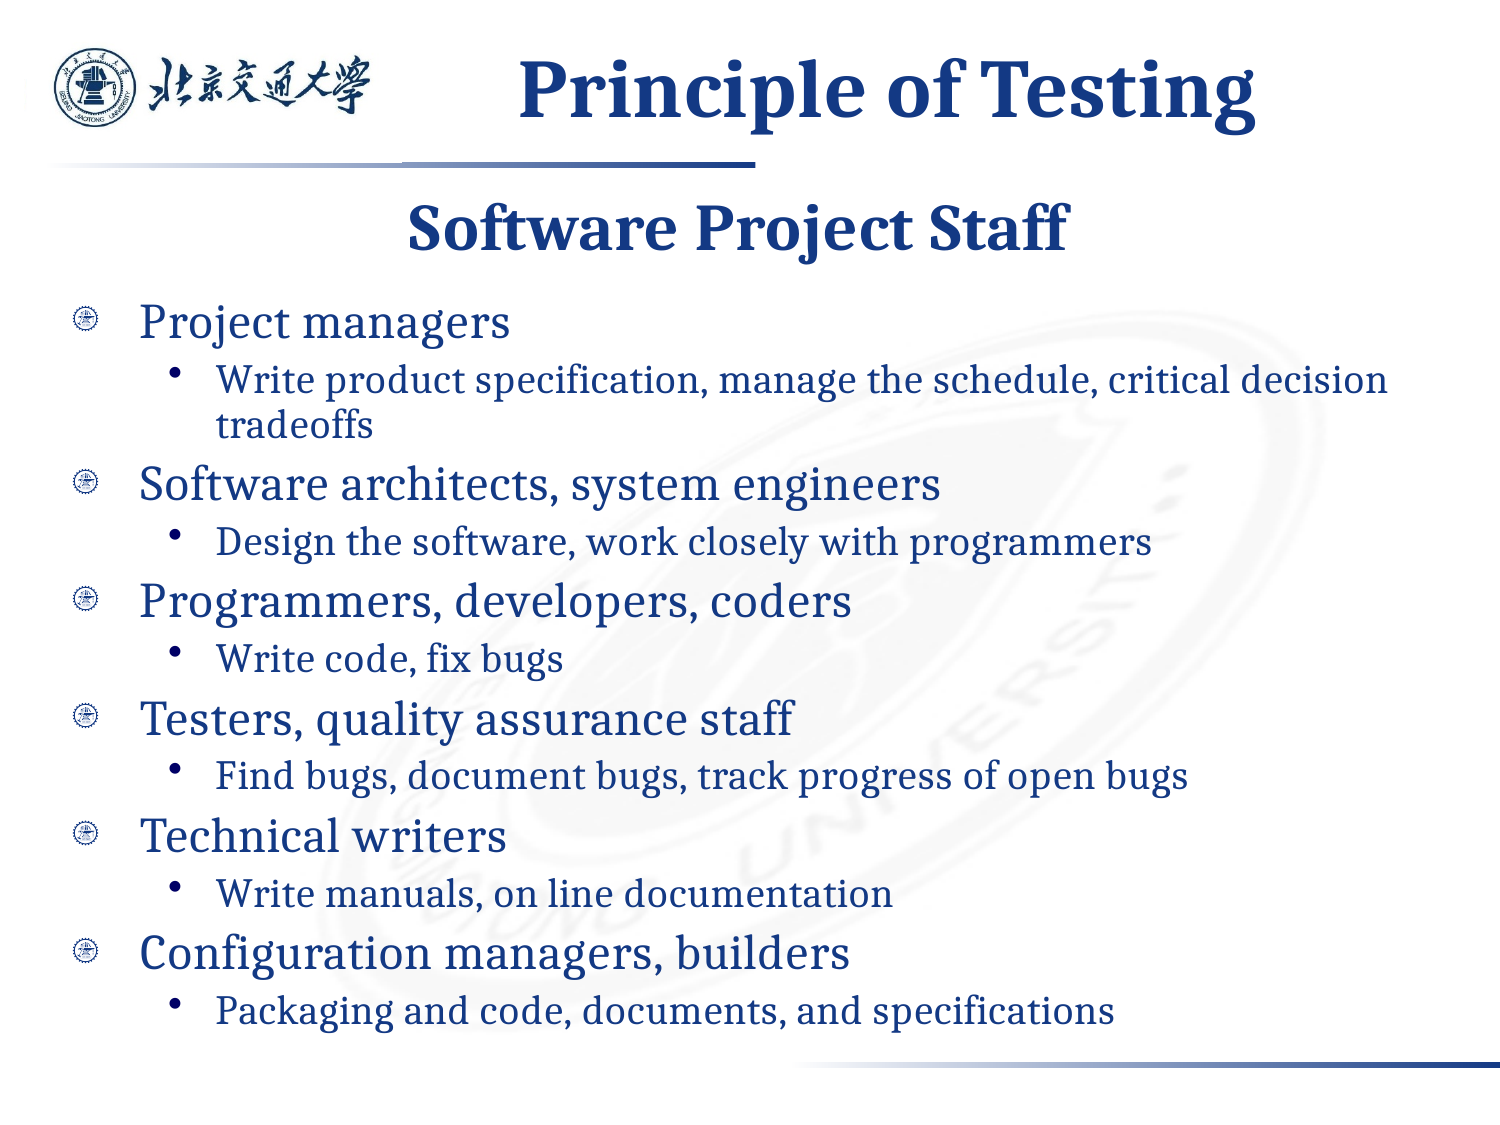

# Principle of Testing
Software Project Staff
Project managers
Write product specification, manage the schedule, critical decision tradeoffs
Software architects, system engineers
Design the software, work closely with programmers
Programmers, developers, coders
Write code, fix bugs
Testers, quality assurance staff
Find bugs, document bugs, track progress of open bugs
Technical writers
Write manuals, on line documentation
Configuration managers, builders
Packaging and code, documents, and specifications